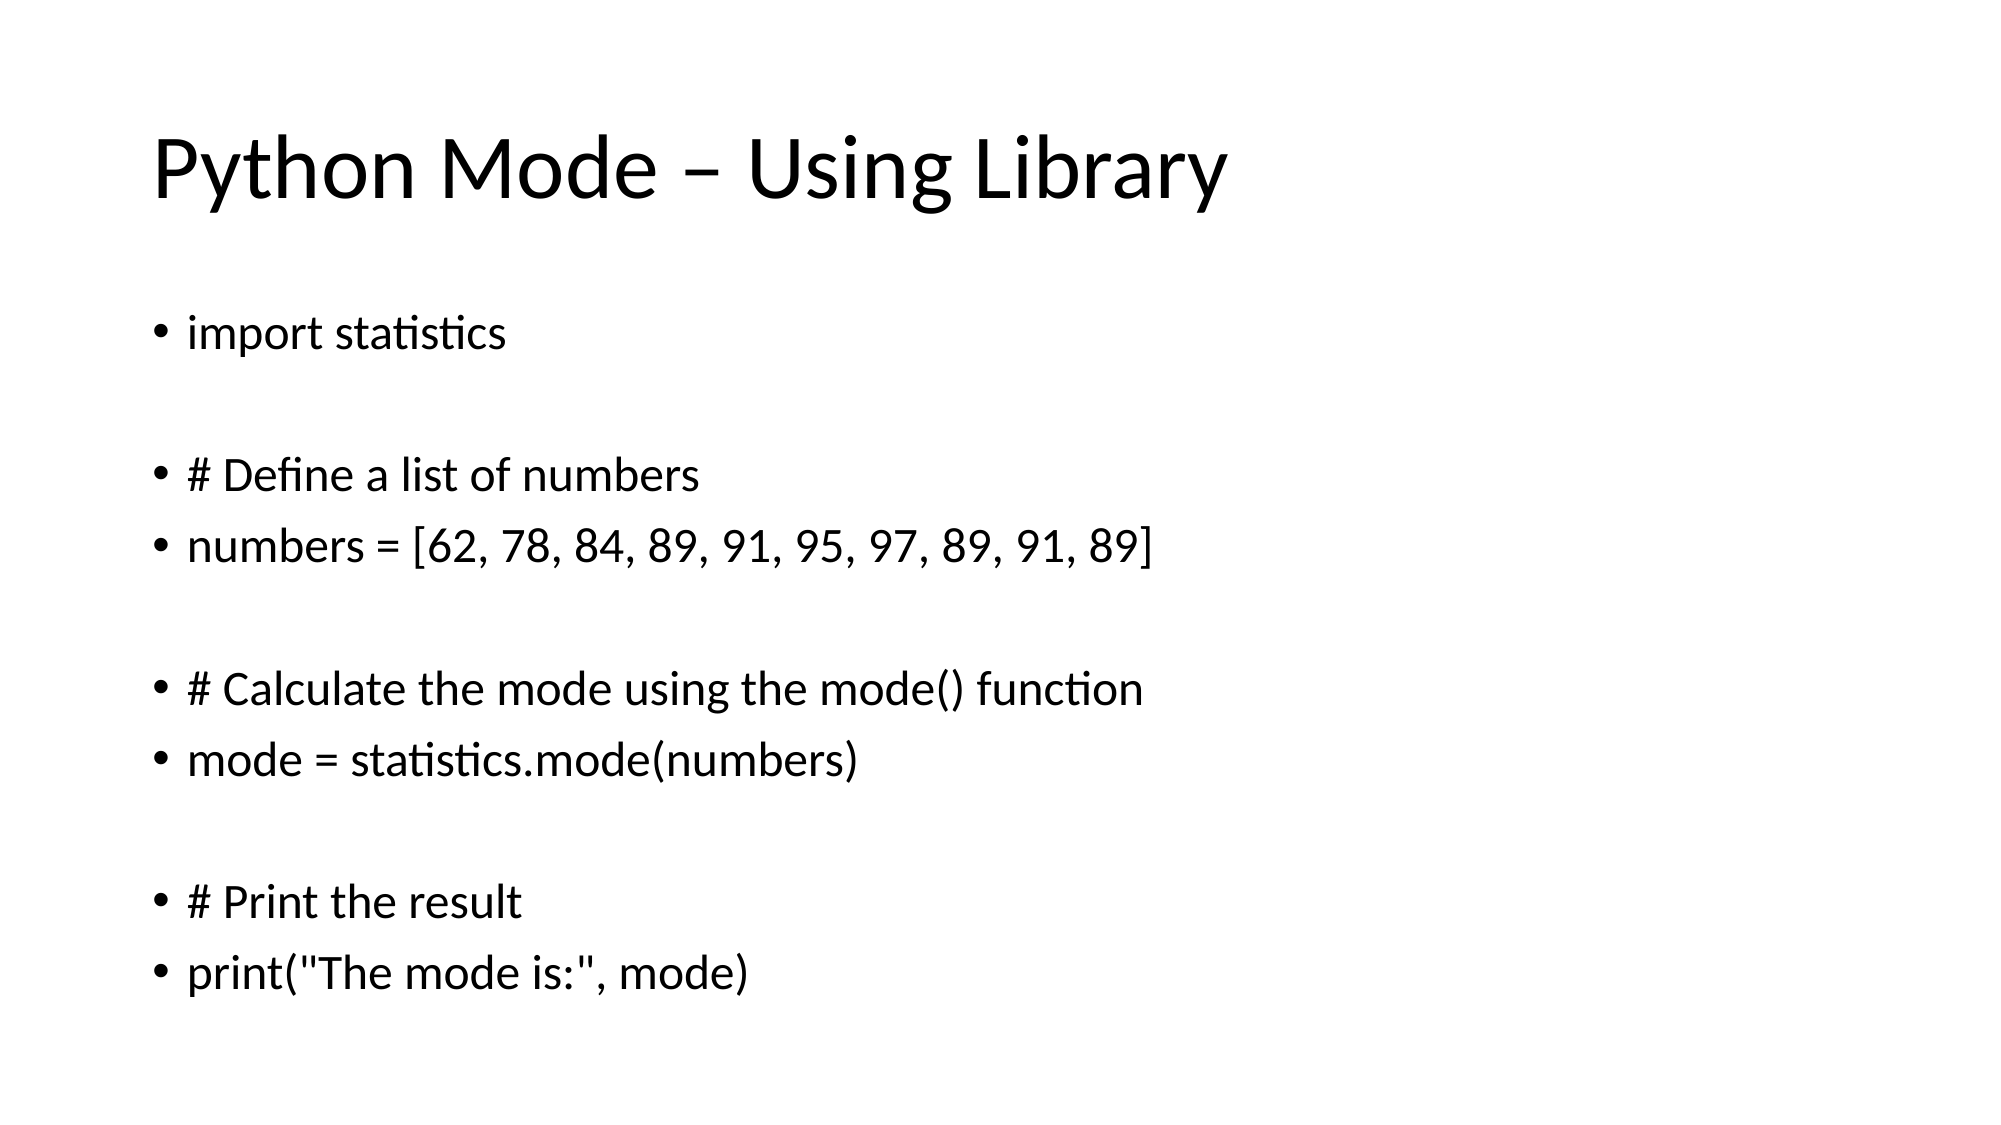

# Python Mode – Using Library
import statistics

# Define a list of numbers
numbers = [62, 78, 84, 89, 91, 95, 97, 89, 91, 89]

# Calculate the mode using the mode() function
mode = statistics.mode(numbers)

# Print the result
print("The mode is:", mode)